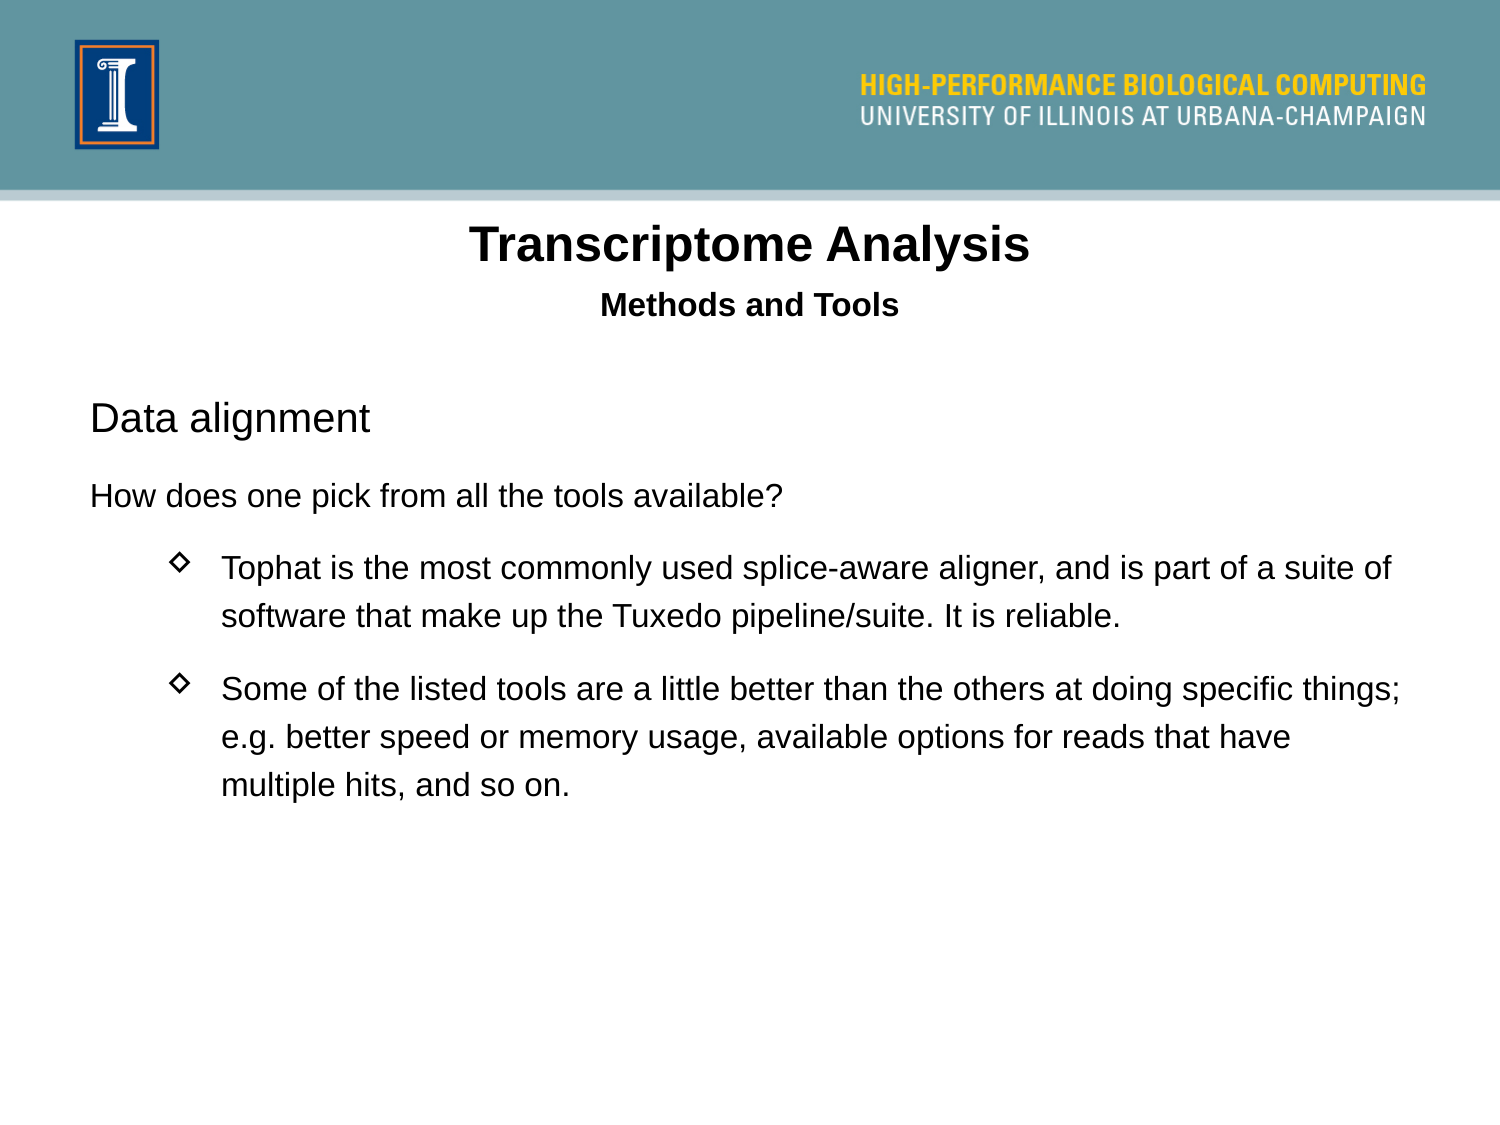

Transcriptome Analysis
Methods and Tools
Data alignment
How does one pick from all the tools available?
Tophat is the most commonly used splice-aware aligner, and is part of a suite of software that make up the Tuxedo pipeline/suite. It is reliable.
Some of the listed tools are a little better than the others at doing specific things; e.g. better speed or memory usage, available options for reads that have multiple hits, and so on.